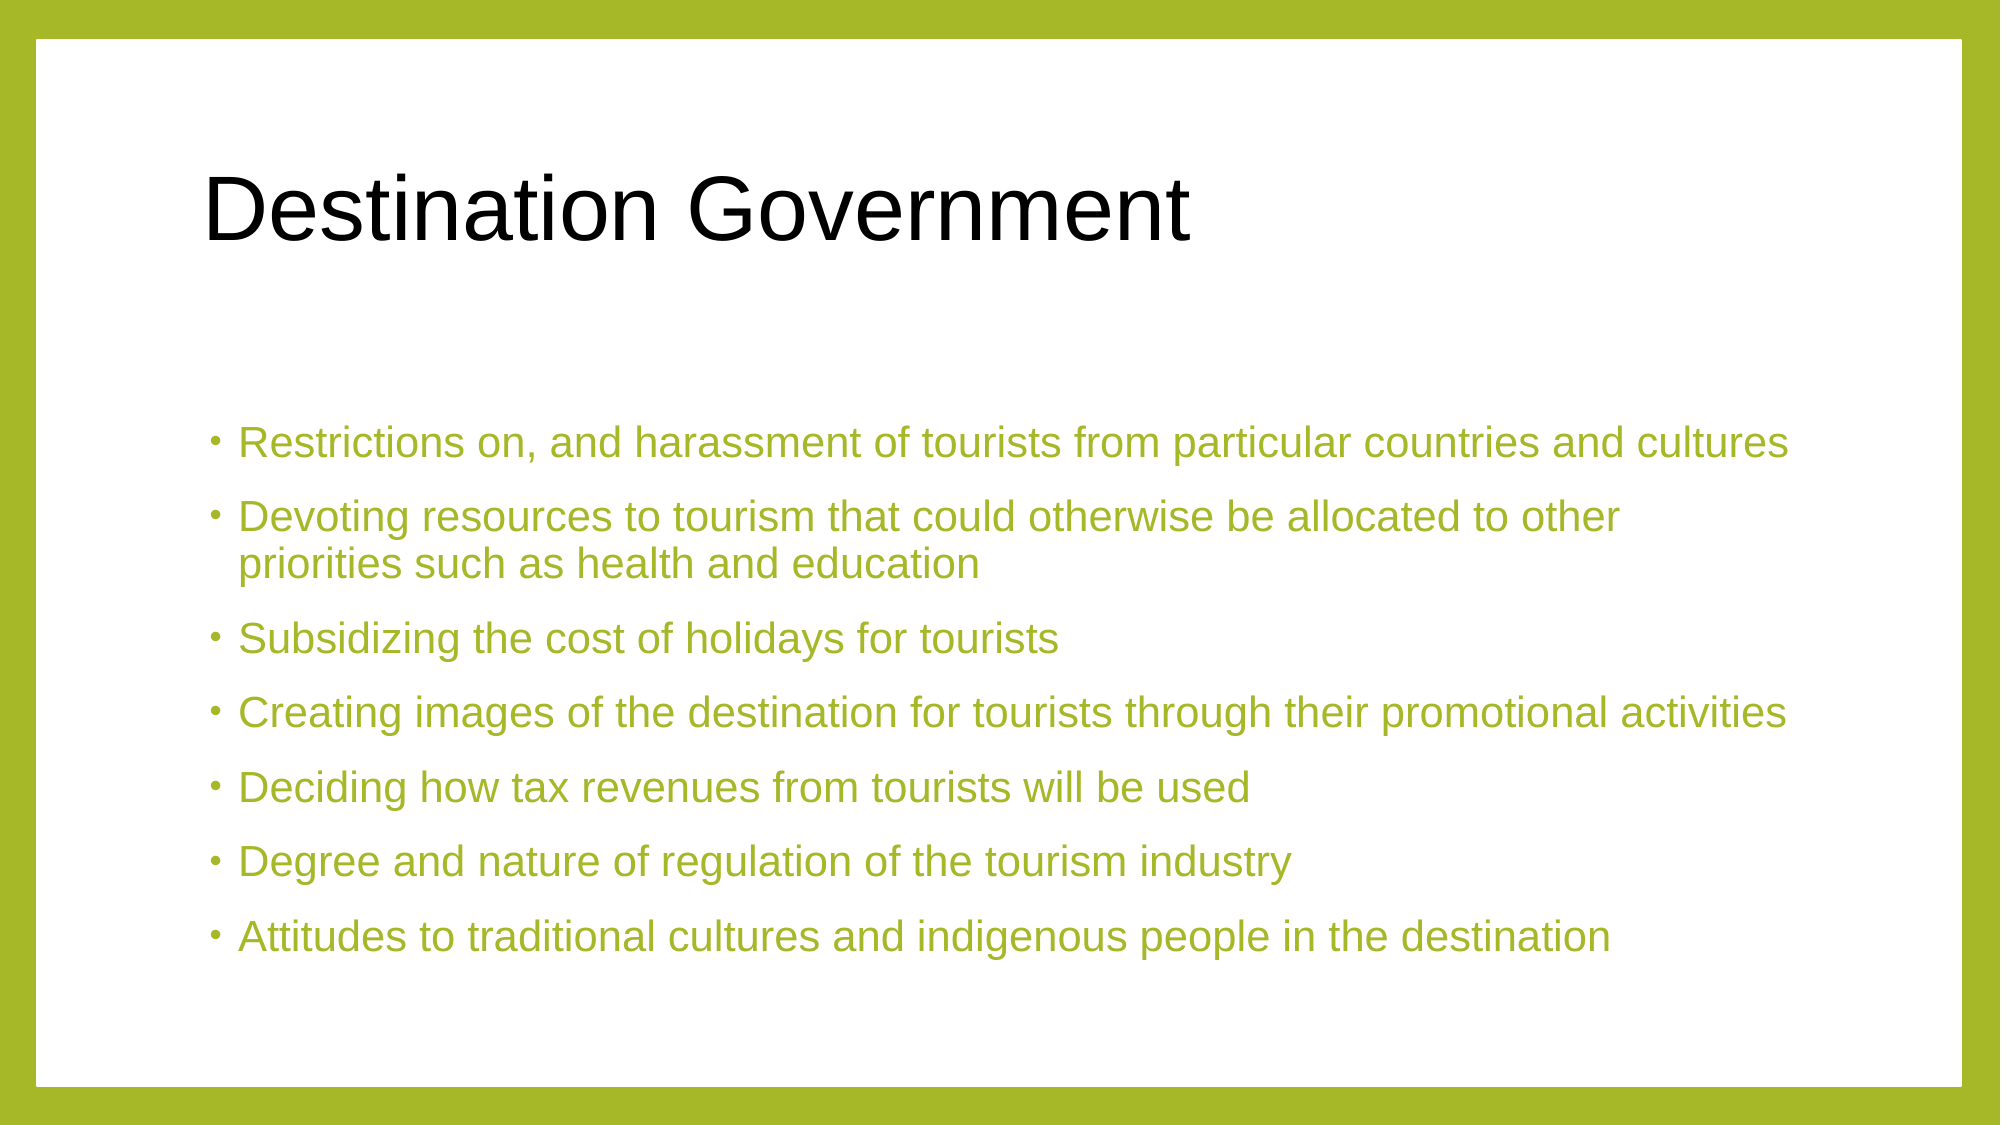

# Destination Government You
someone@example.com
Restrictions on, and harassment of tourists from particular countries and cultures
Devoting resources to tourism that could otherwise be allocated to other priorities such as health and education
Subsidizing the cost of holidays for tourists
Creating images of the destination for tourists through their promotional activities
Deciding how tax revenues from tourists will be used
Degree and nature of regulation of the tourism industry
Attitudes to traditional cultures and indigenous people in the destination